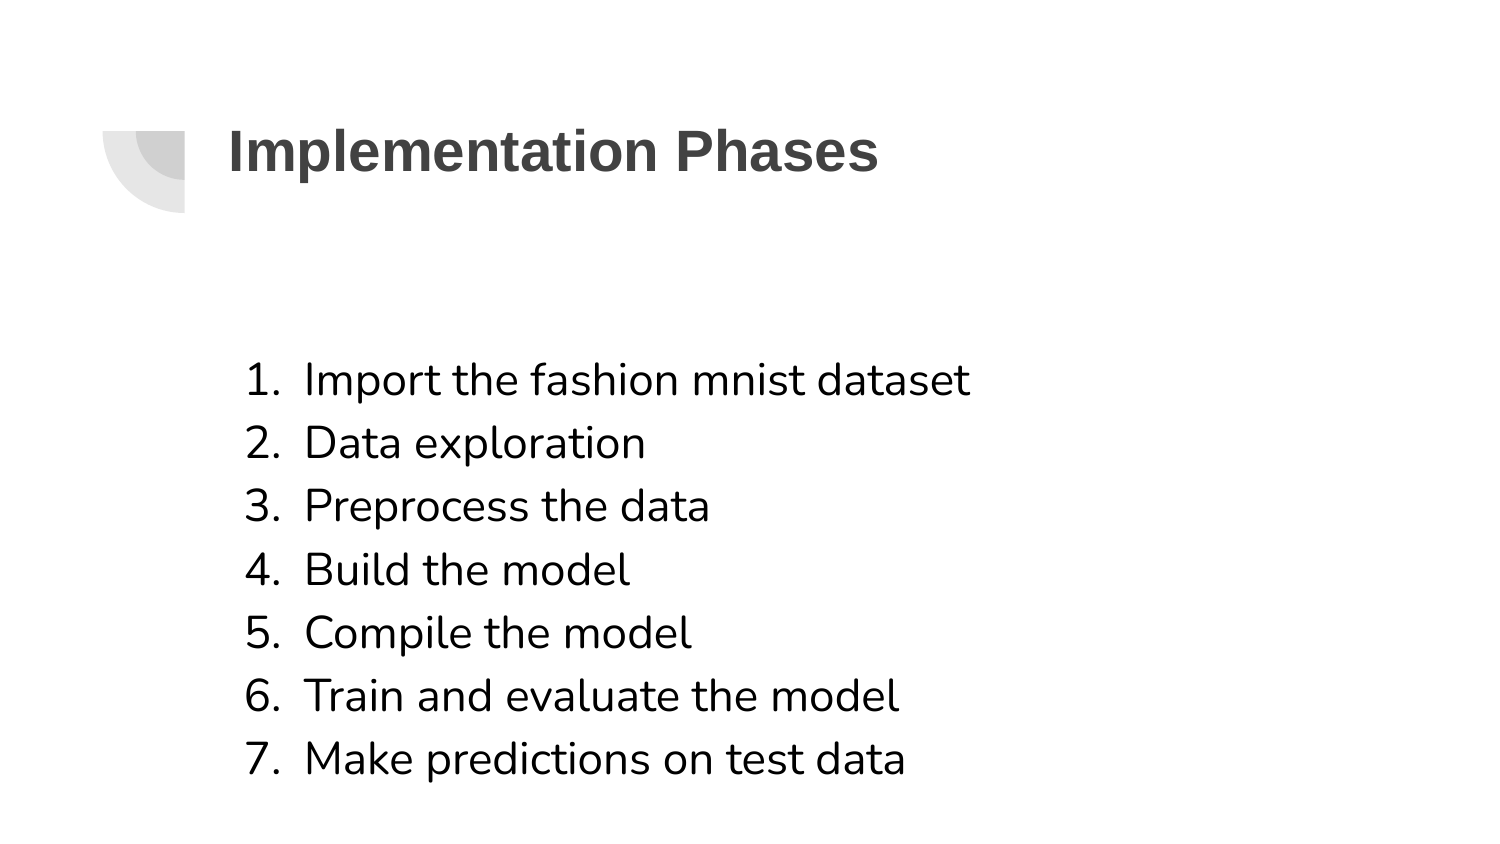

# Implementation Phases

Import the fashion mnist dataset
Data exploration
Preprocess the data
Build the model
Compile the model
Train and evaluate the model
Make predictions on test data